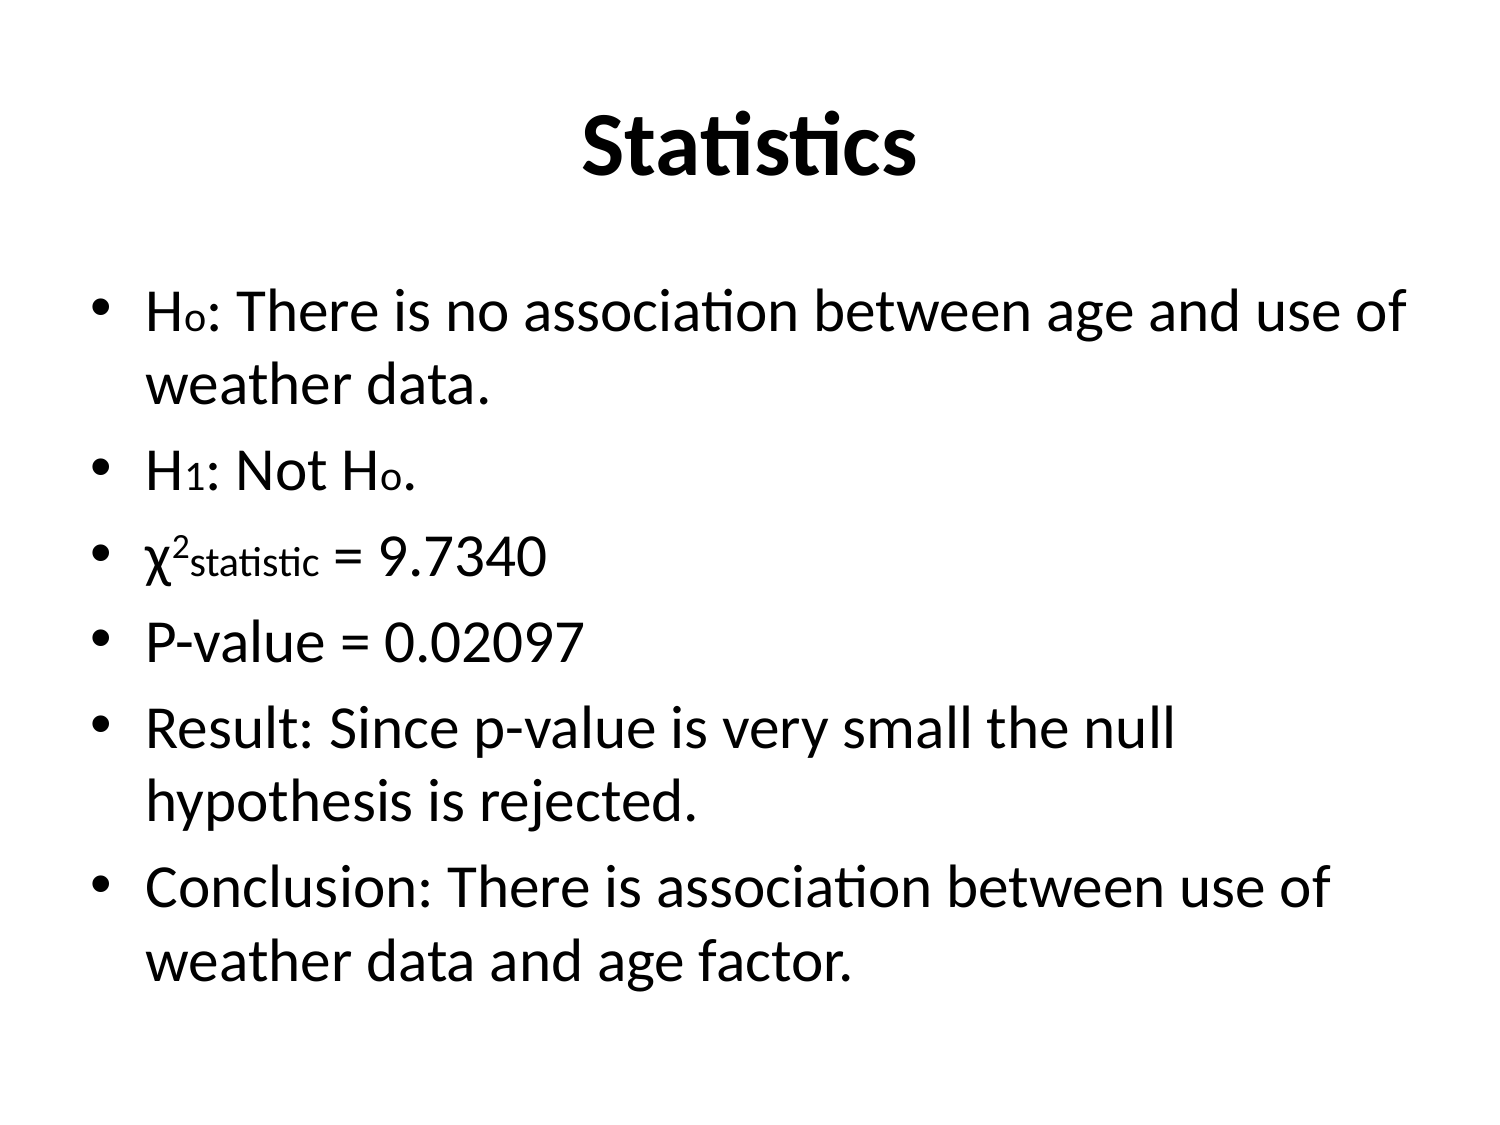

# Statistics
Ho: There is no association between age and use of weather data.
H1: Not Ho.
χ2statistic = 9.7340
P-value = 0.02097
Result: Since p-value is very small the null hypothesis is rejected.
Conclusion: There is association between use of weather data and age factor.